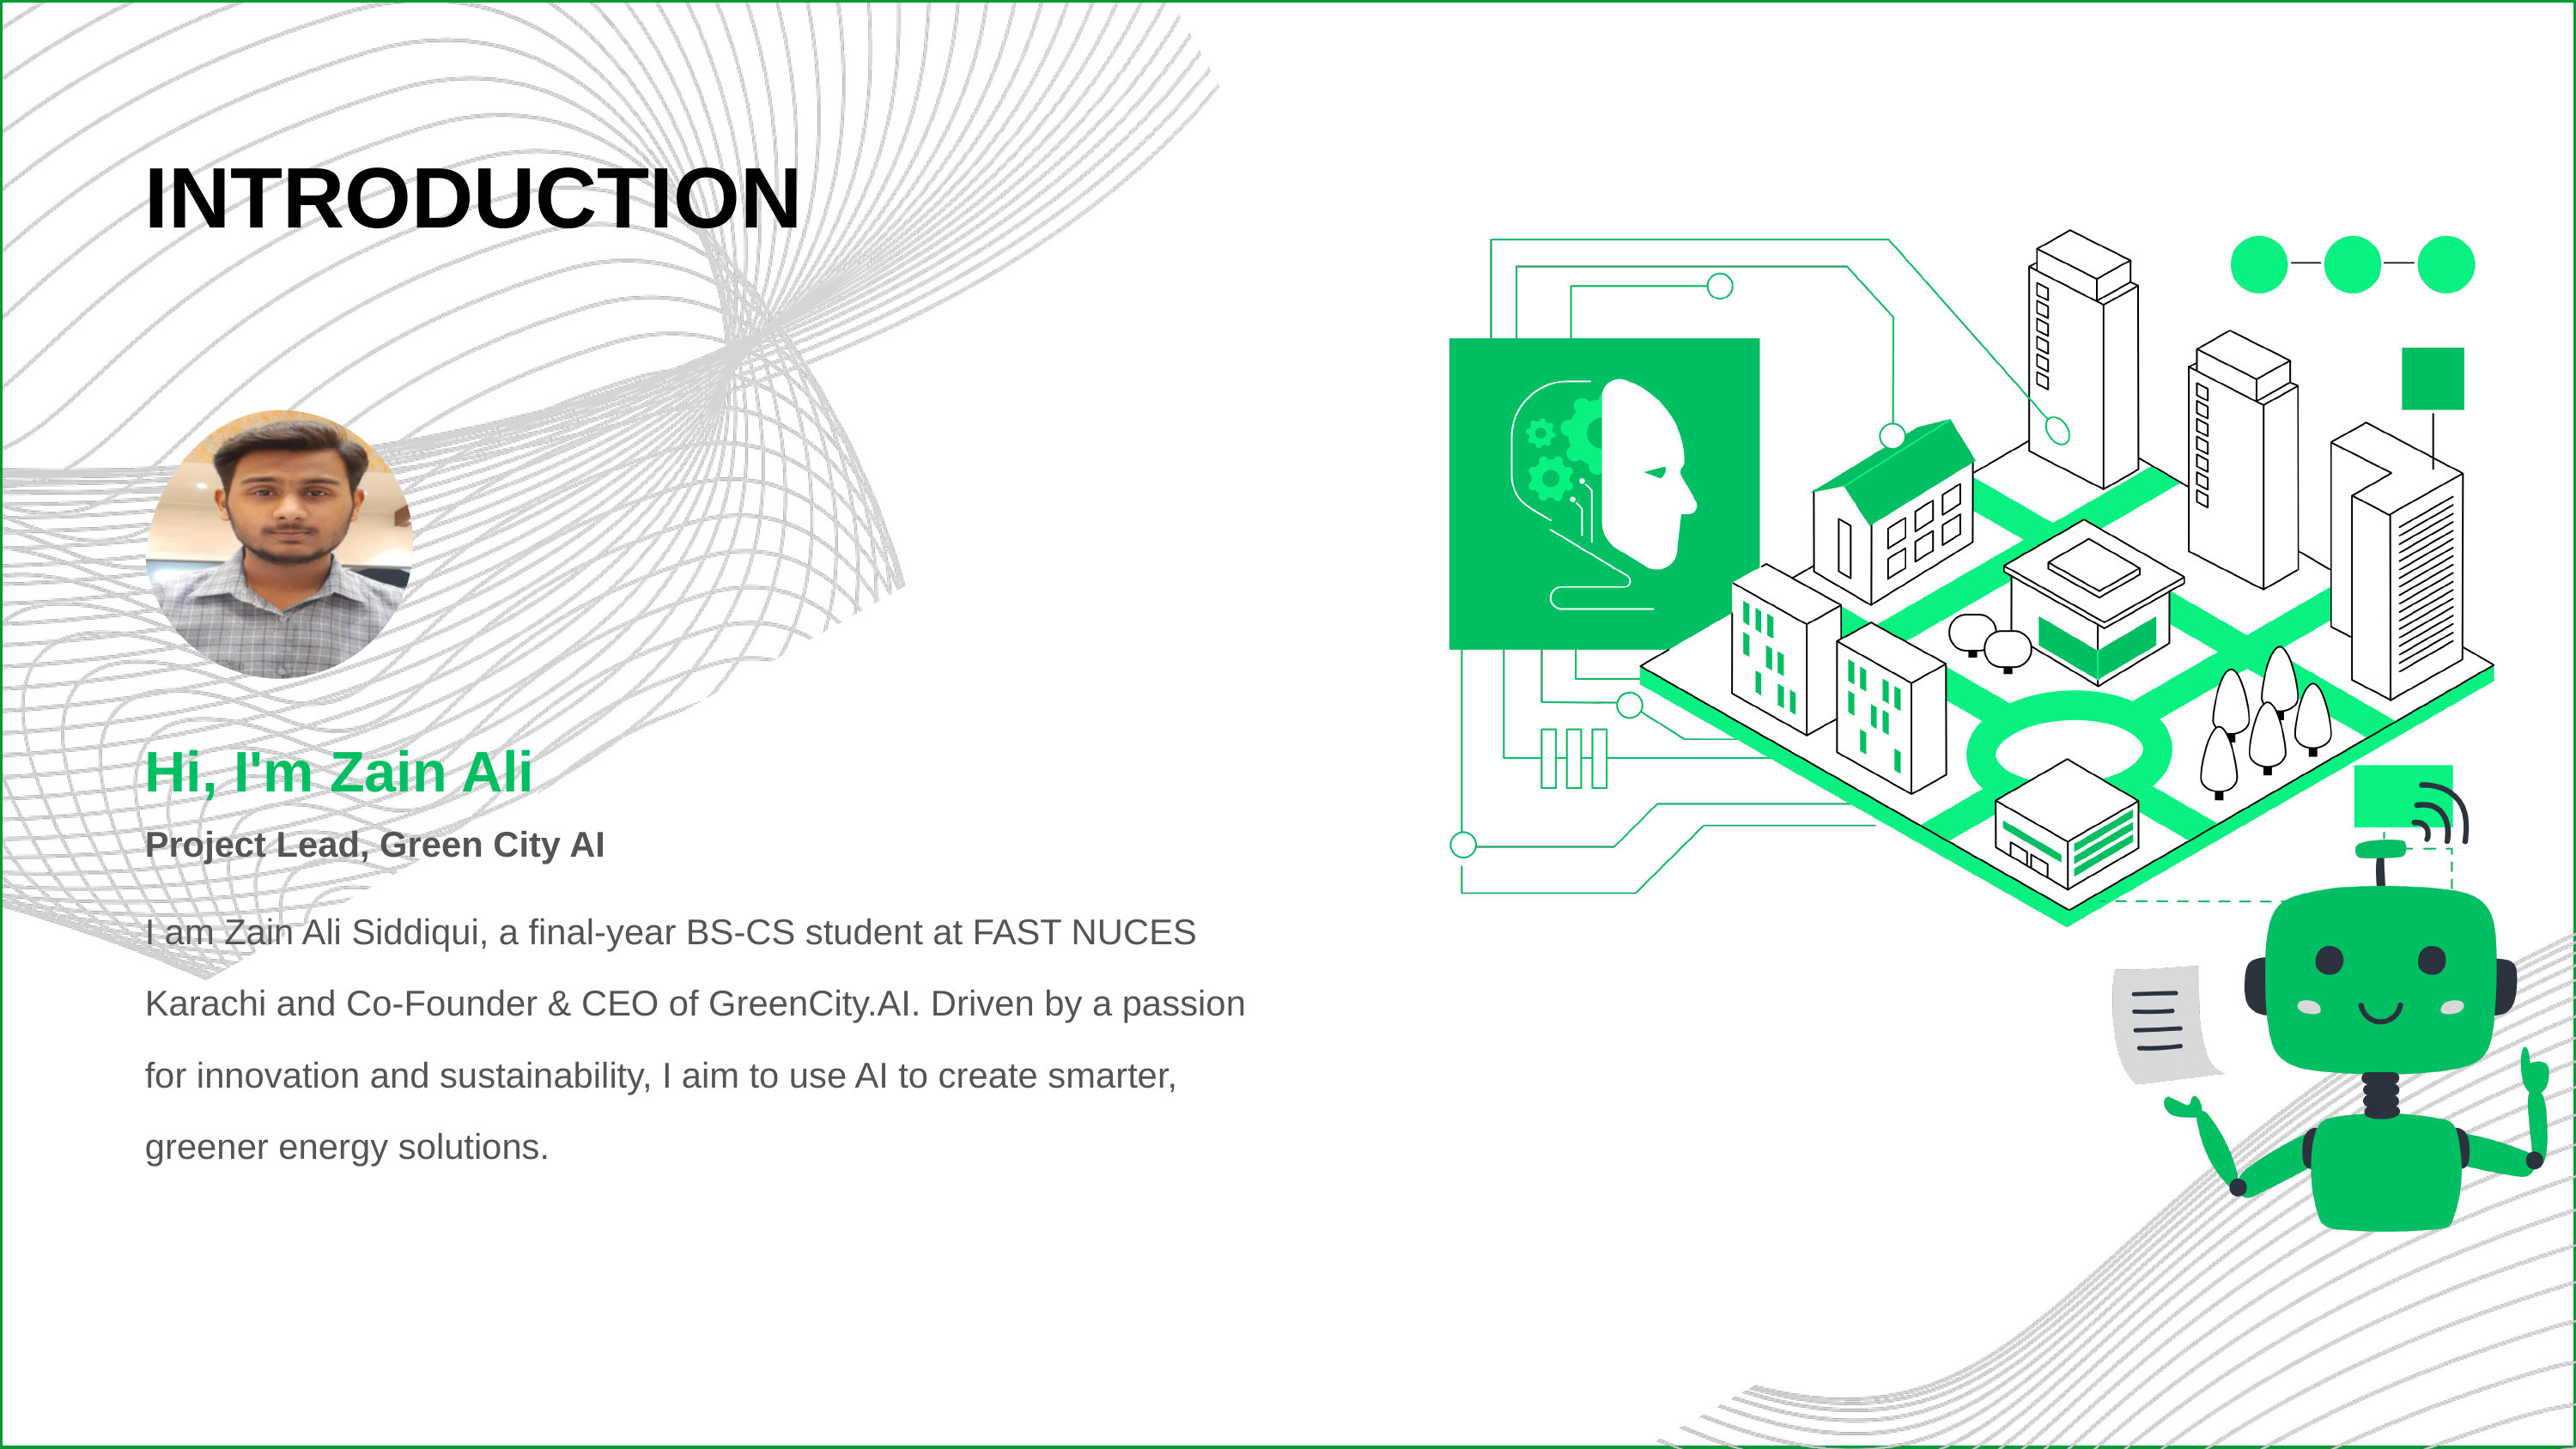

INTRODUCTION

Hi, I'm Zain Ali
Project Lead, Green City AI

I am Zain Ali Siddiqui, a final-year BS-CS student at FAST NUCES Karachi and Co-Founder & CEO of GreenCity.AI. Driven by a passion for innovation and sustainability, I aim to use AI to create smarter, greener energy solutions.